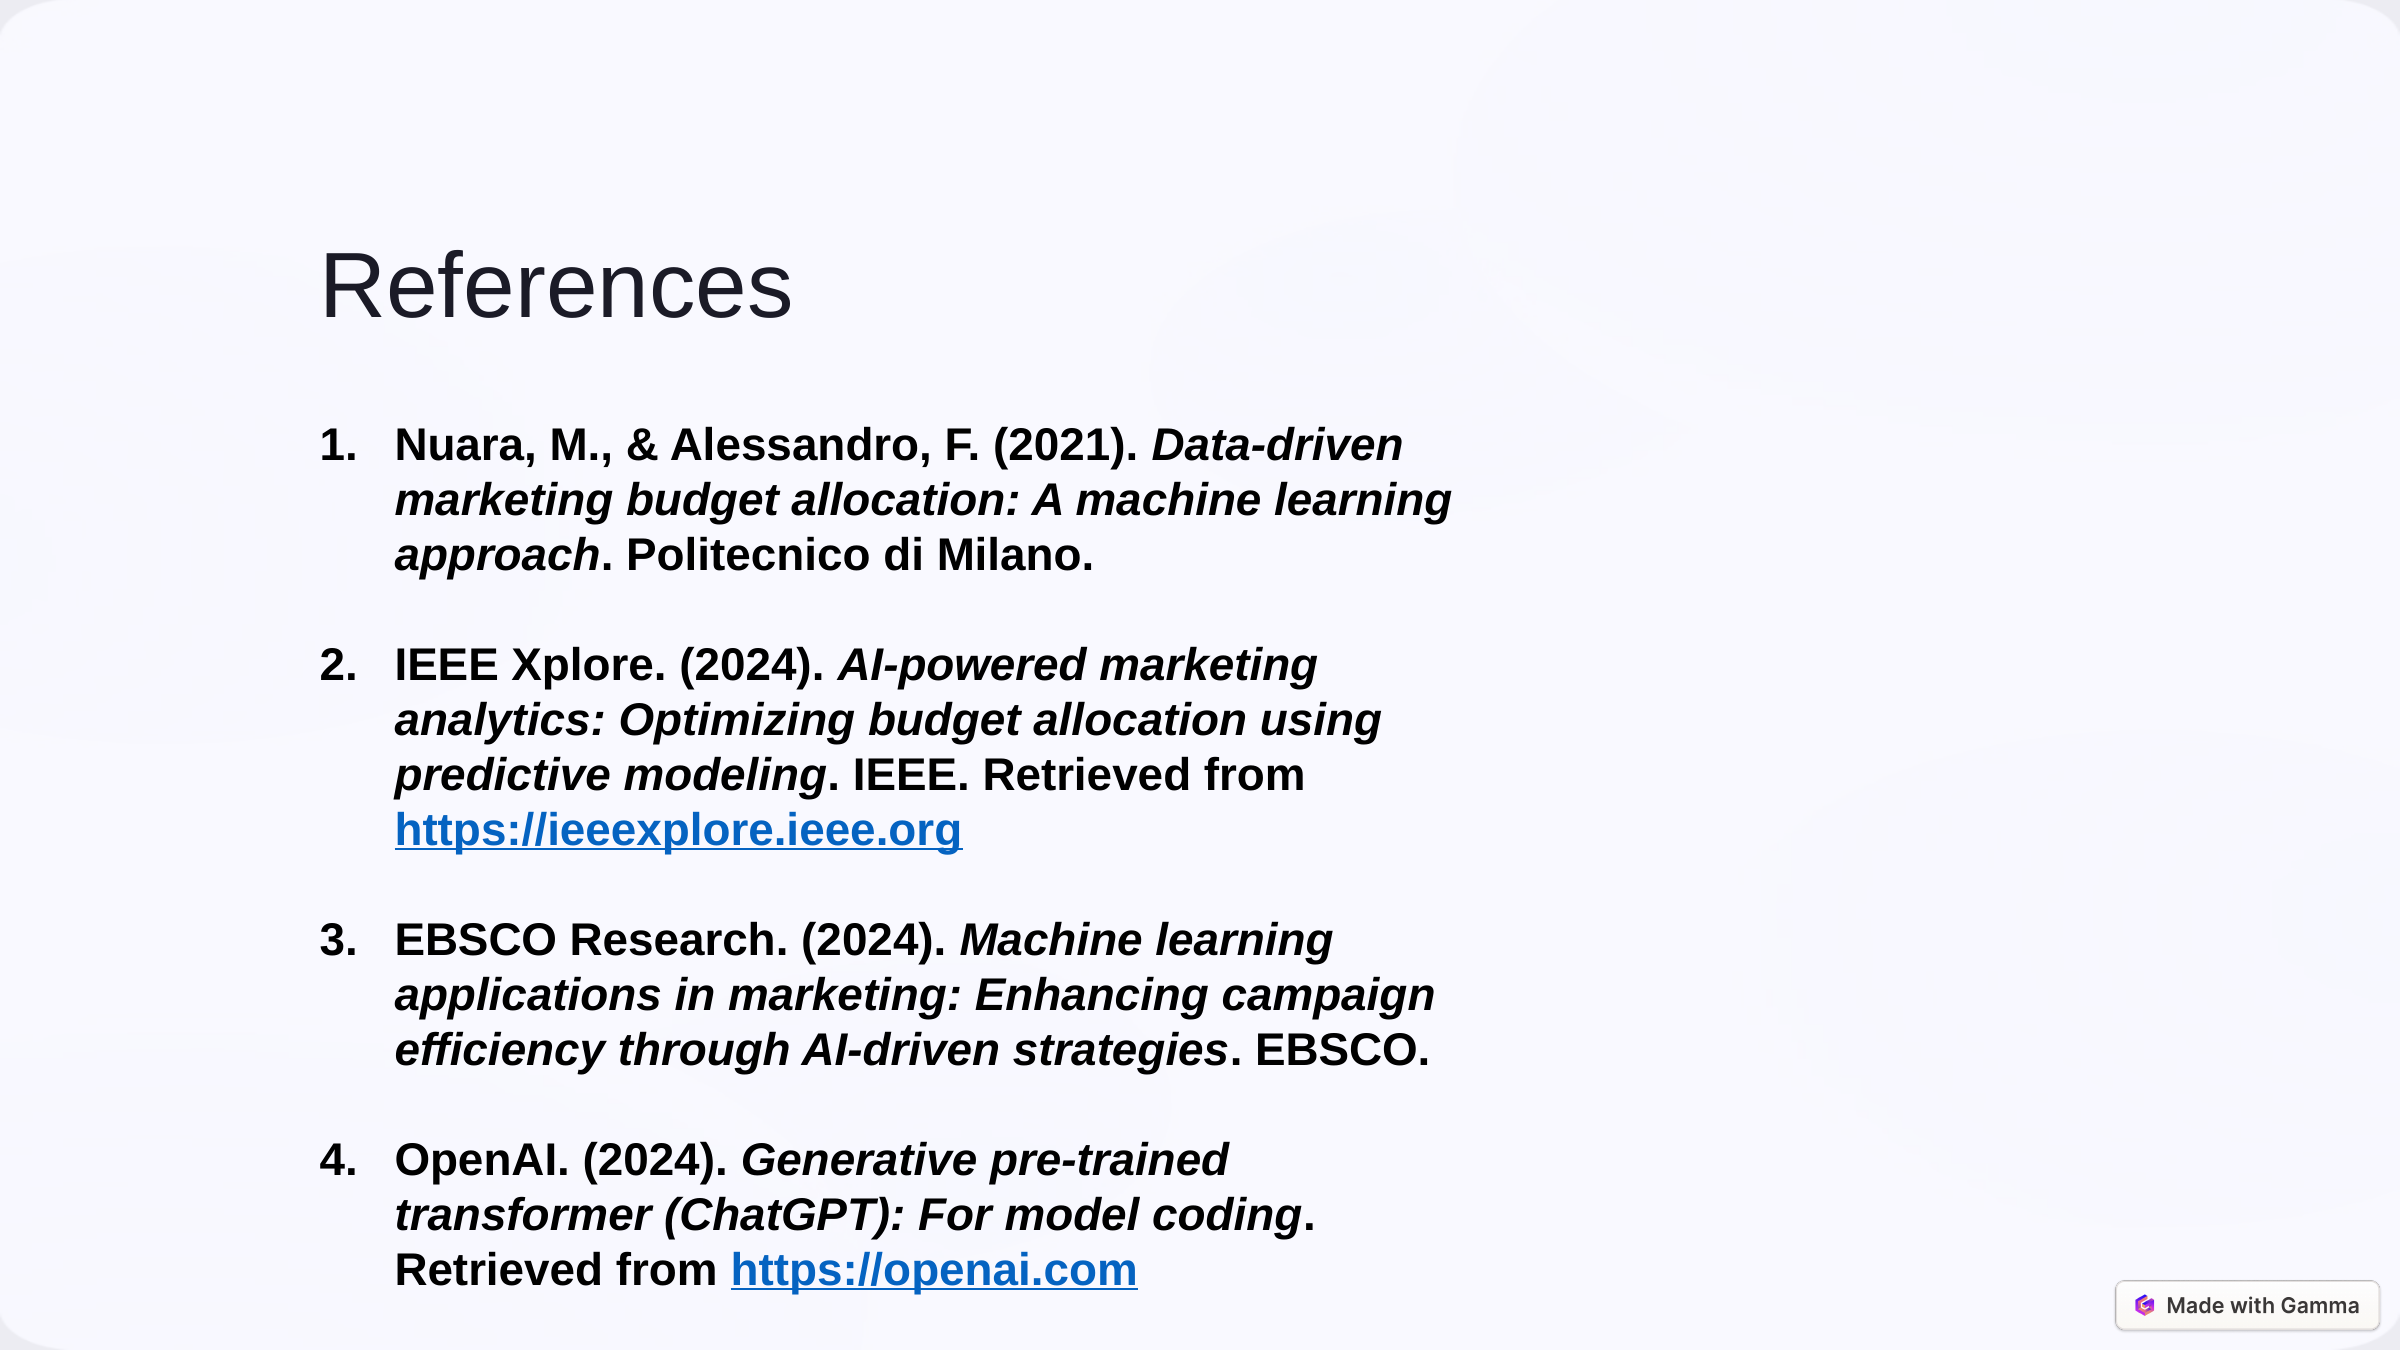

References
Nuara, M., & Alessandro, F. (2021). Data-driven marketing budget allocation: A machine learning approach. Politecnico di Milano.

IEEE Xplore. (2024). AI-powered marketing analytics: Optimizing budget allocation using predictive modeling. IEEE. Retrieved from https://ieeexplore.ieee.org

EBSCO Research. (2024). Machine learning applications in marketing: Enhancing campaign efficiency through AI-driven strategies. EBSCO.

OpenAI. (2024). Generative pre-trained transformer (ChatGPT): For model coding. Retrieved from https://openai.com